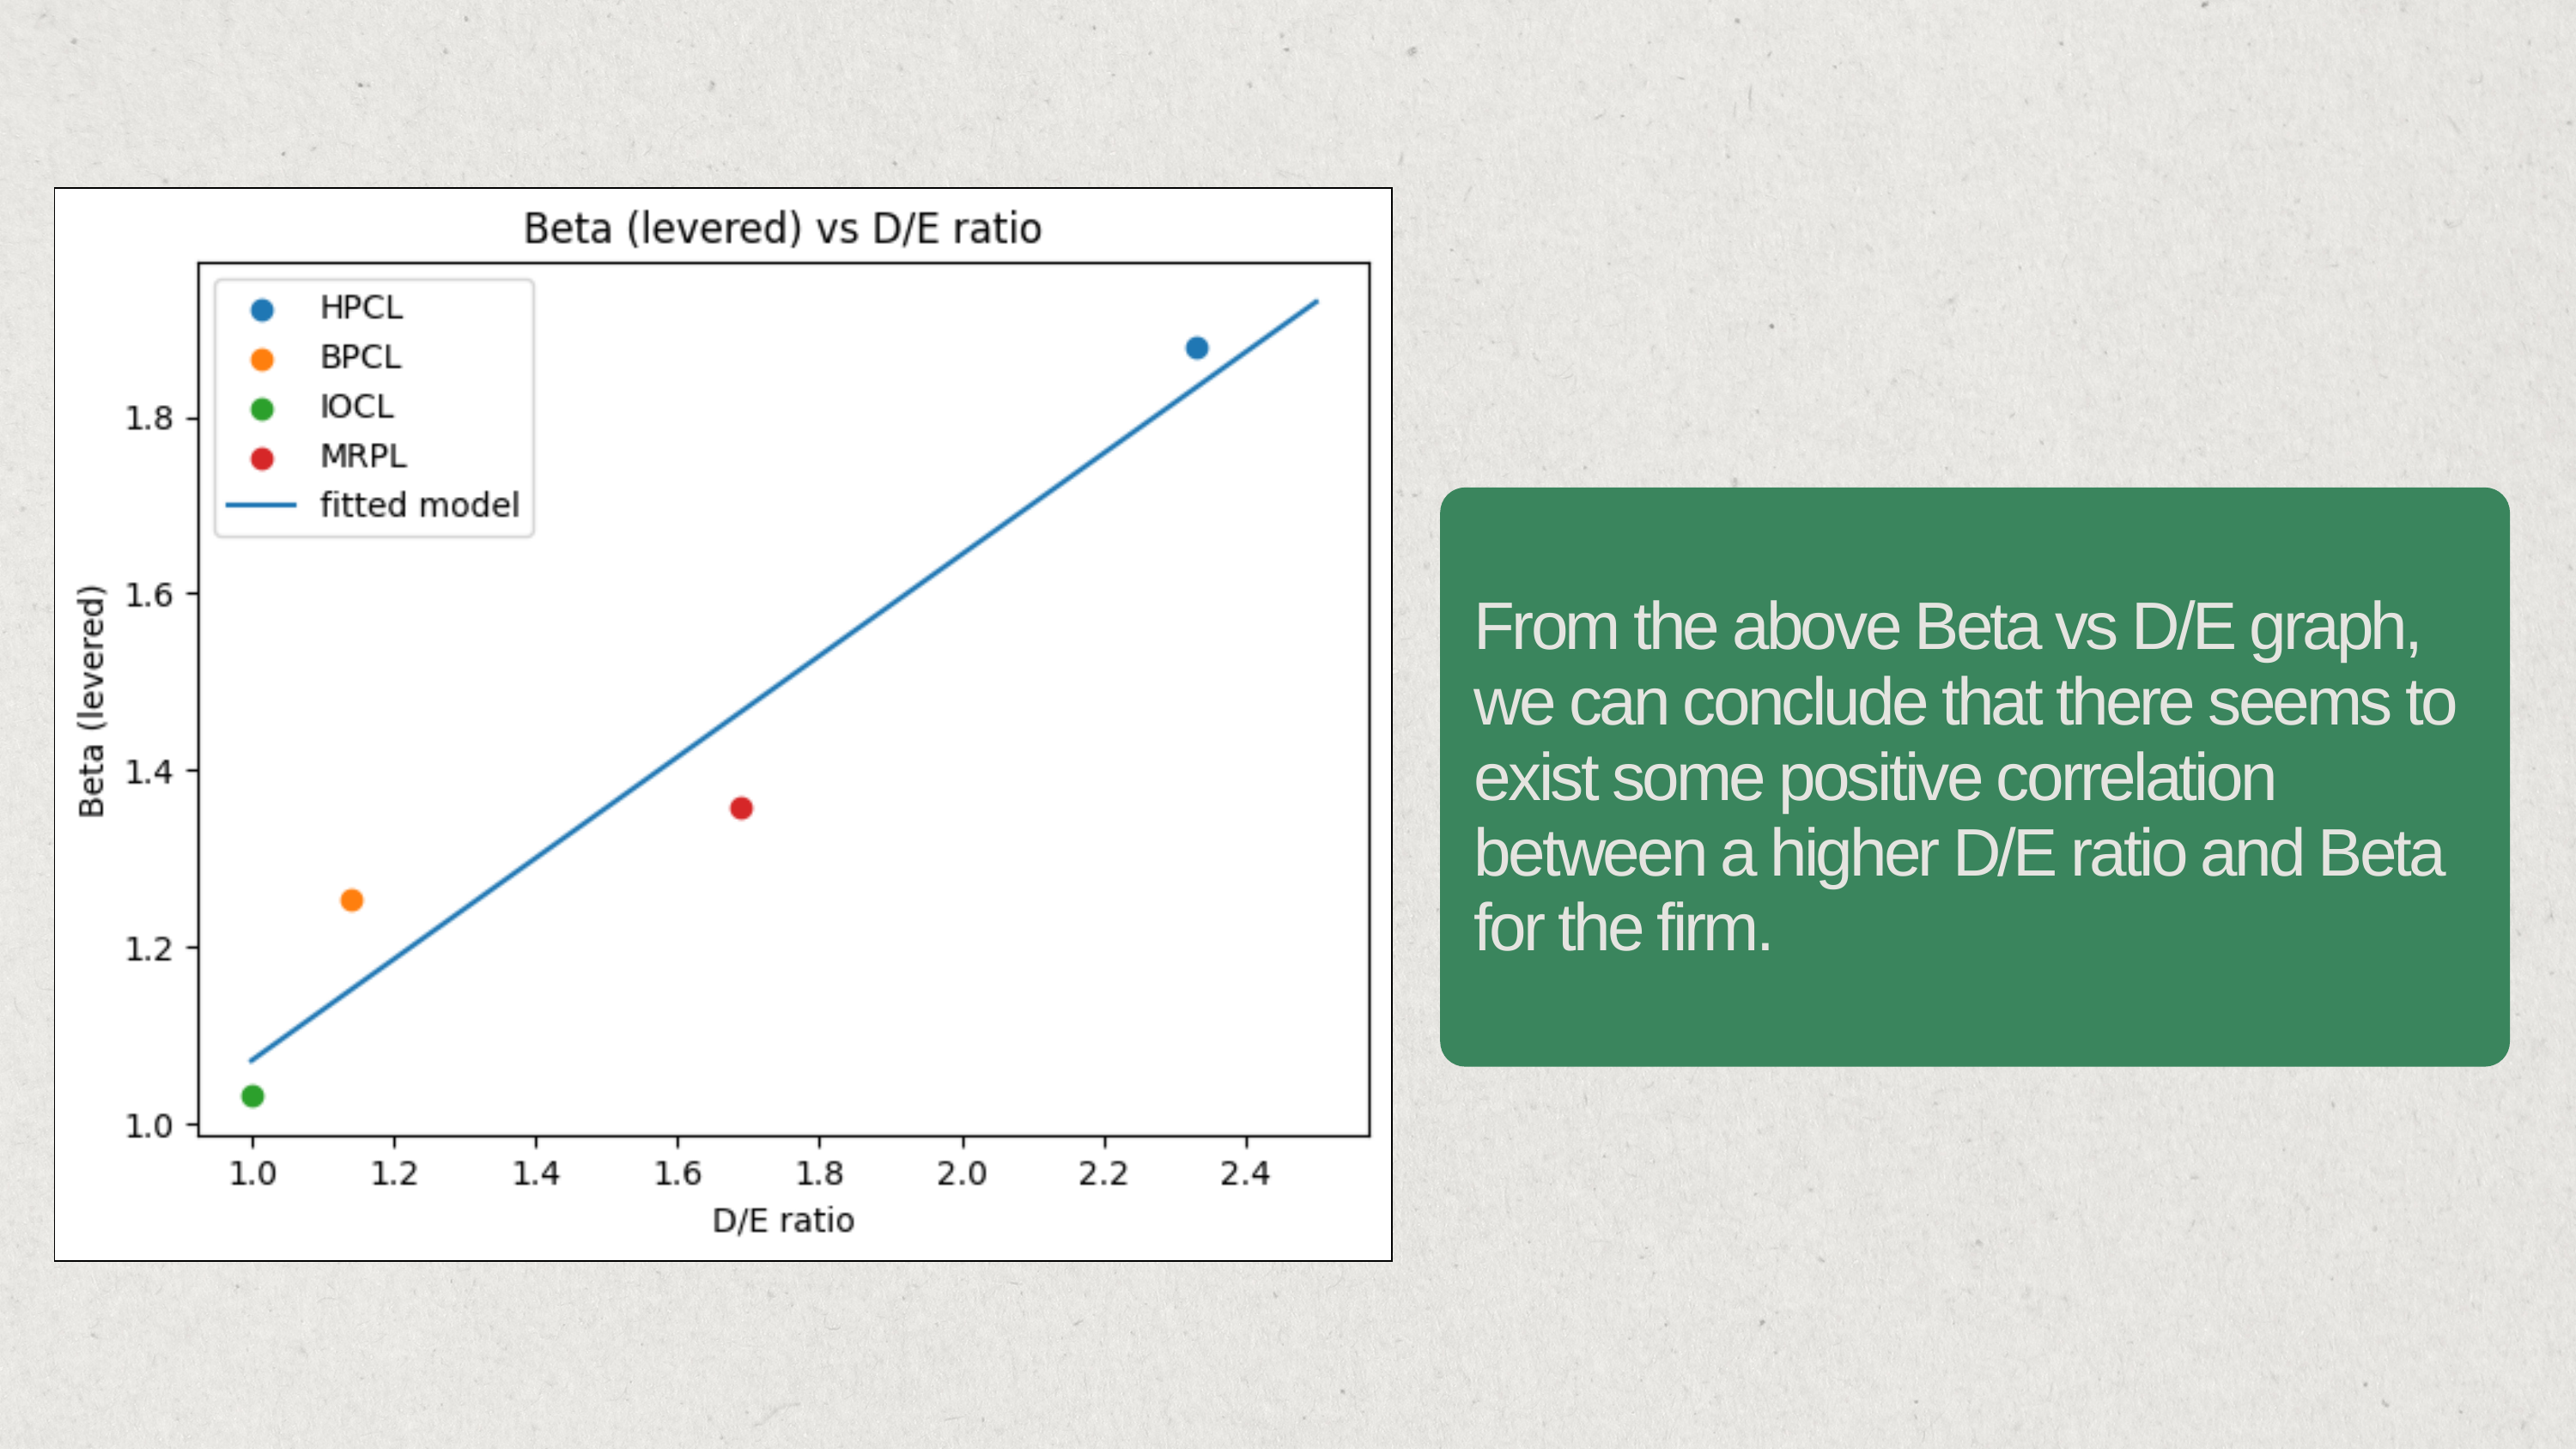

From the above Beta vs D/E graph, we can conclude that there seems to exist some positive correlation between a higher D/E ratio and Beta for the firm.